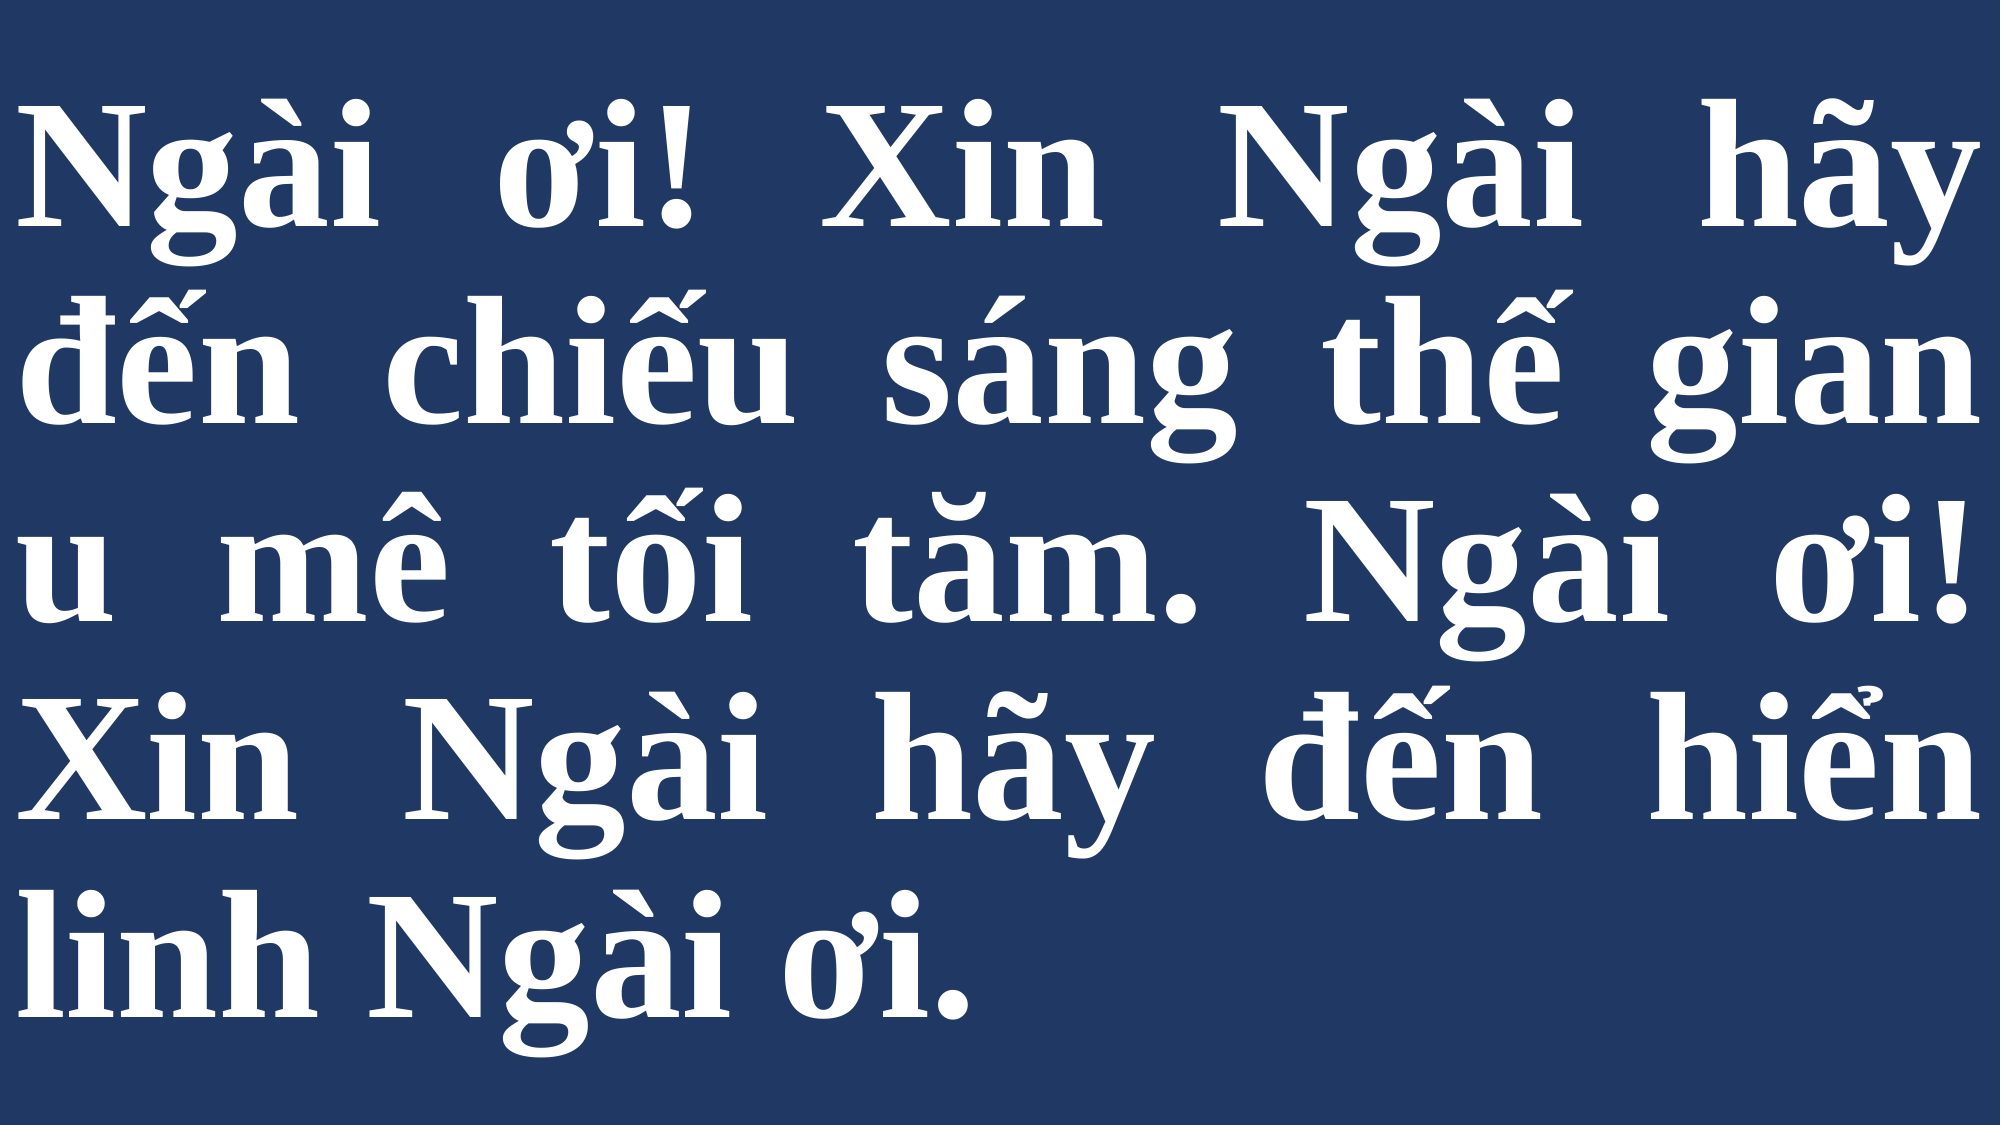

# Ngài ơi! Xin Ngài hãy đến chiếu sáng thế gian u mê tối tăm. Ngài ơi! Xin Ngài hãy đến hiển linh Ngài ơi.